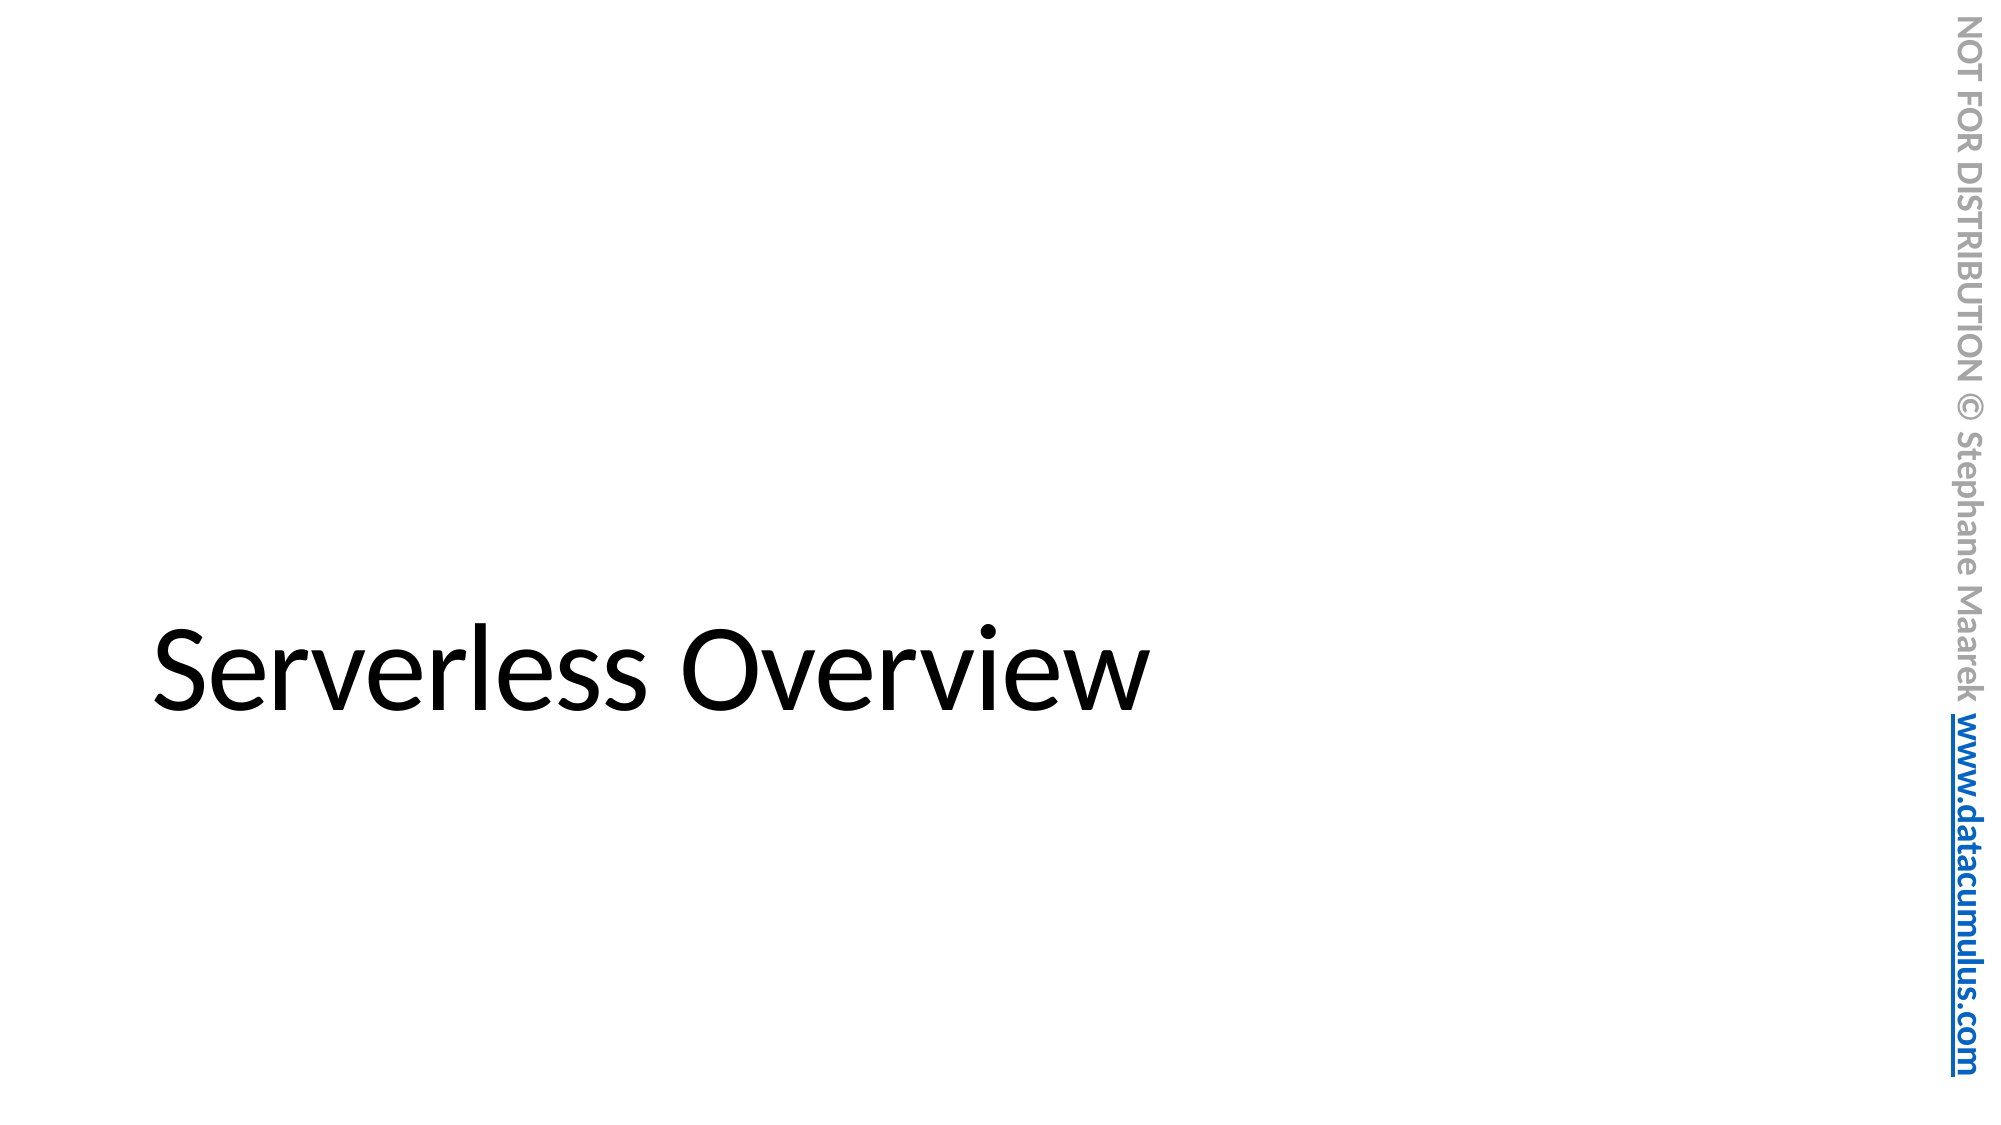

NOT FOR DISTRIBUTION © Stephane Maarek www.datacumulus.com
# Serverless Overview
© Stephane Maarek